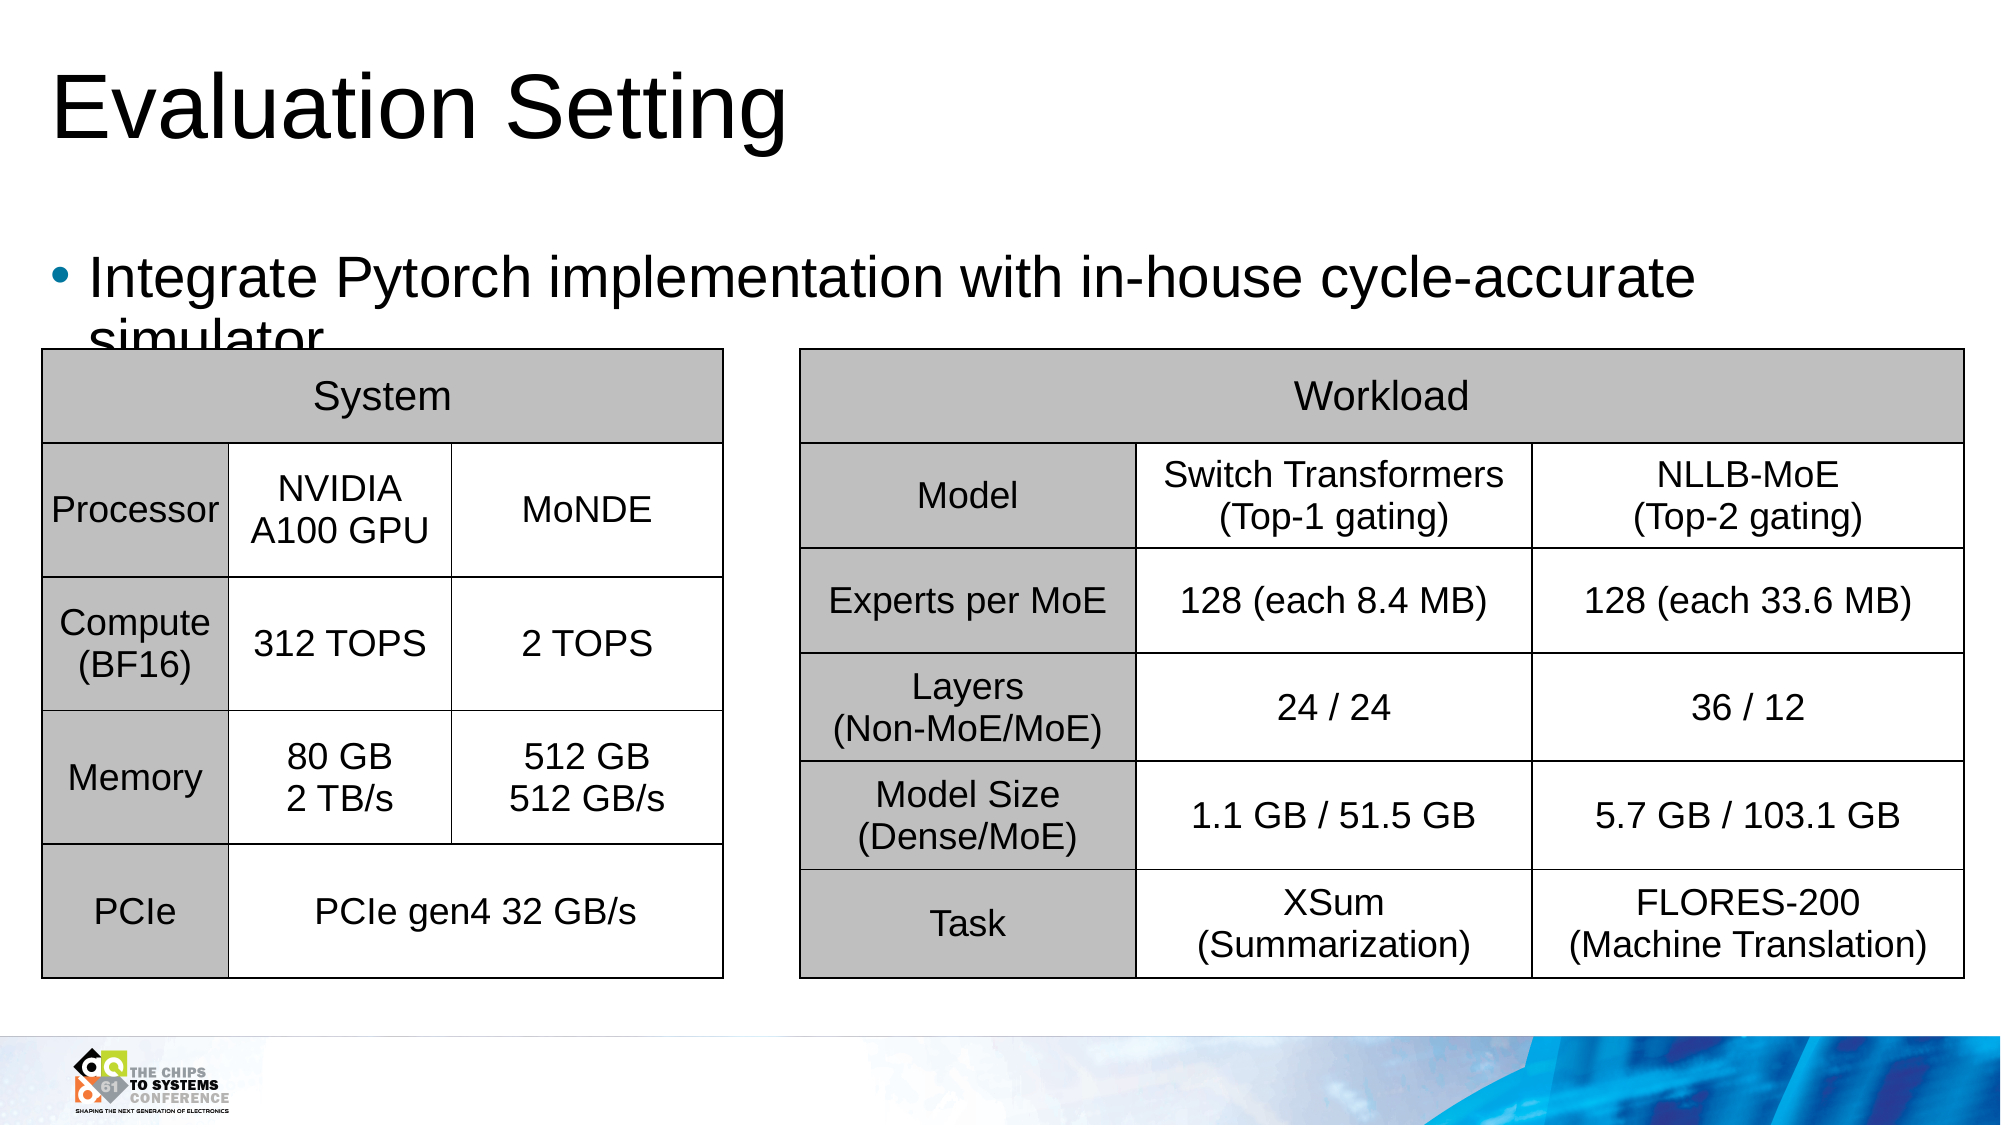

# Evaluation Setting
Integrate Pytorch implementation with in-house cycle-accurate simulator

| System |  |  |
| --- | --- | --- |
| Processor | NVIDIA A100 GPU | MoNDE |
| Compute (BF16) | 312 TOPS | 2 TOPS |
| Memory | 80 GB 2 TB/s | 512 GB 512 GB/s |
| PCIe | PCIe gen4 32 GB/s |  |
| Workload |  |  |
| --- | --- | --- |
| Model | Switch Transformers (Top-1 gating) | NLLB-MoE (Top-2 gating) |
| Experts per MoE | 128 (each 8.4 MB) | 128 (each 33.6 MB) |
| Layers (Non-MoE/MoE) | 24 / 24 | 36 / 12 |
| Model Size (Dense/MoE) | 1.1 GB / 51.5 GB | 5.7 GB / 103.1 GB |
| Task | XSum (Summarization) | FLORES-200 (Machine Translation) |